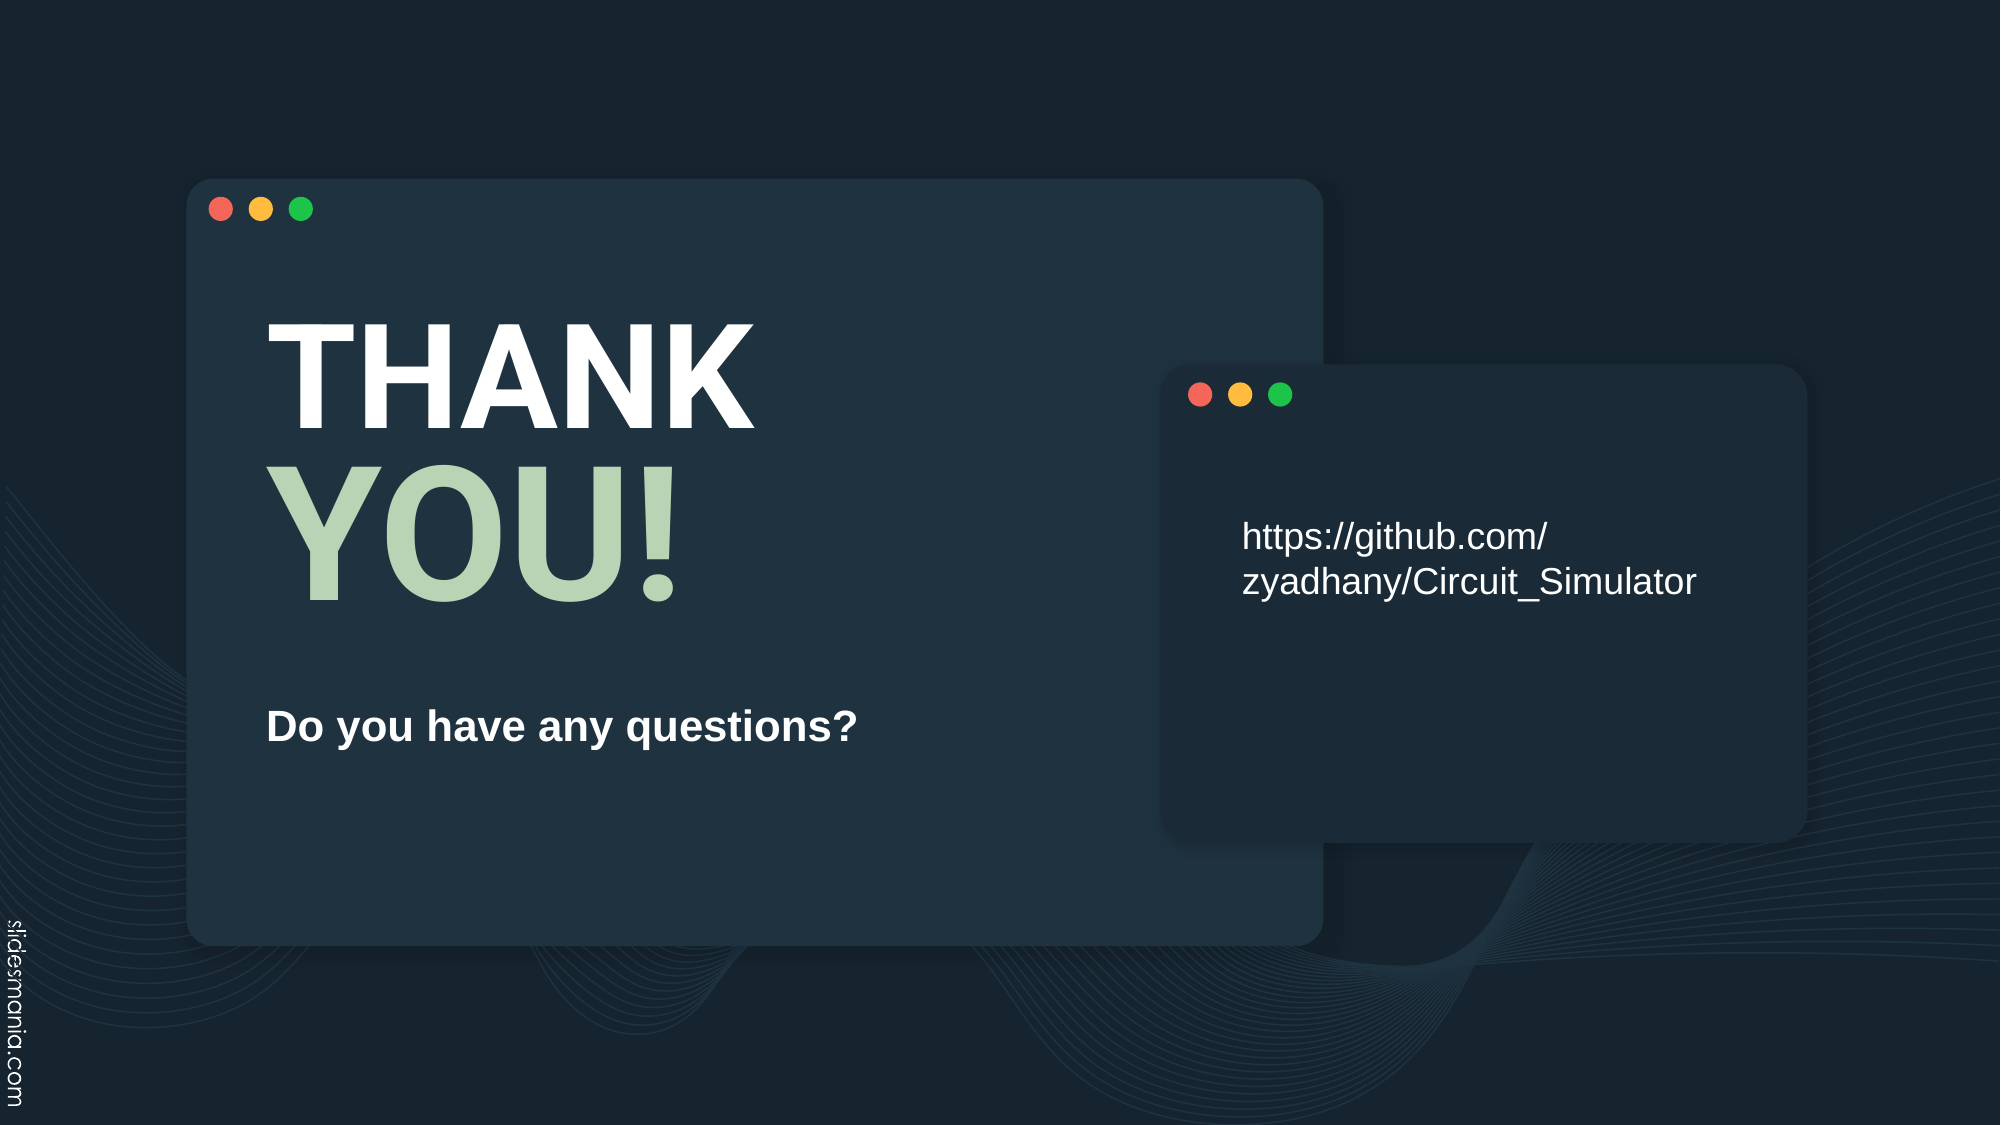

# THANK YOU!
https://github.com/zyadhany/Circuit_Simulator
Do you have any questions?